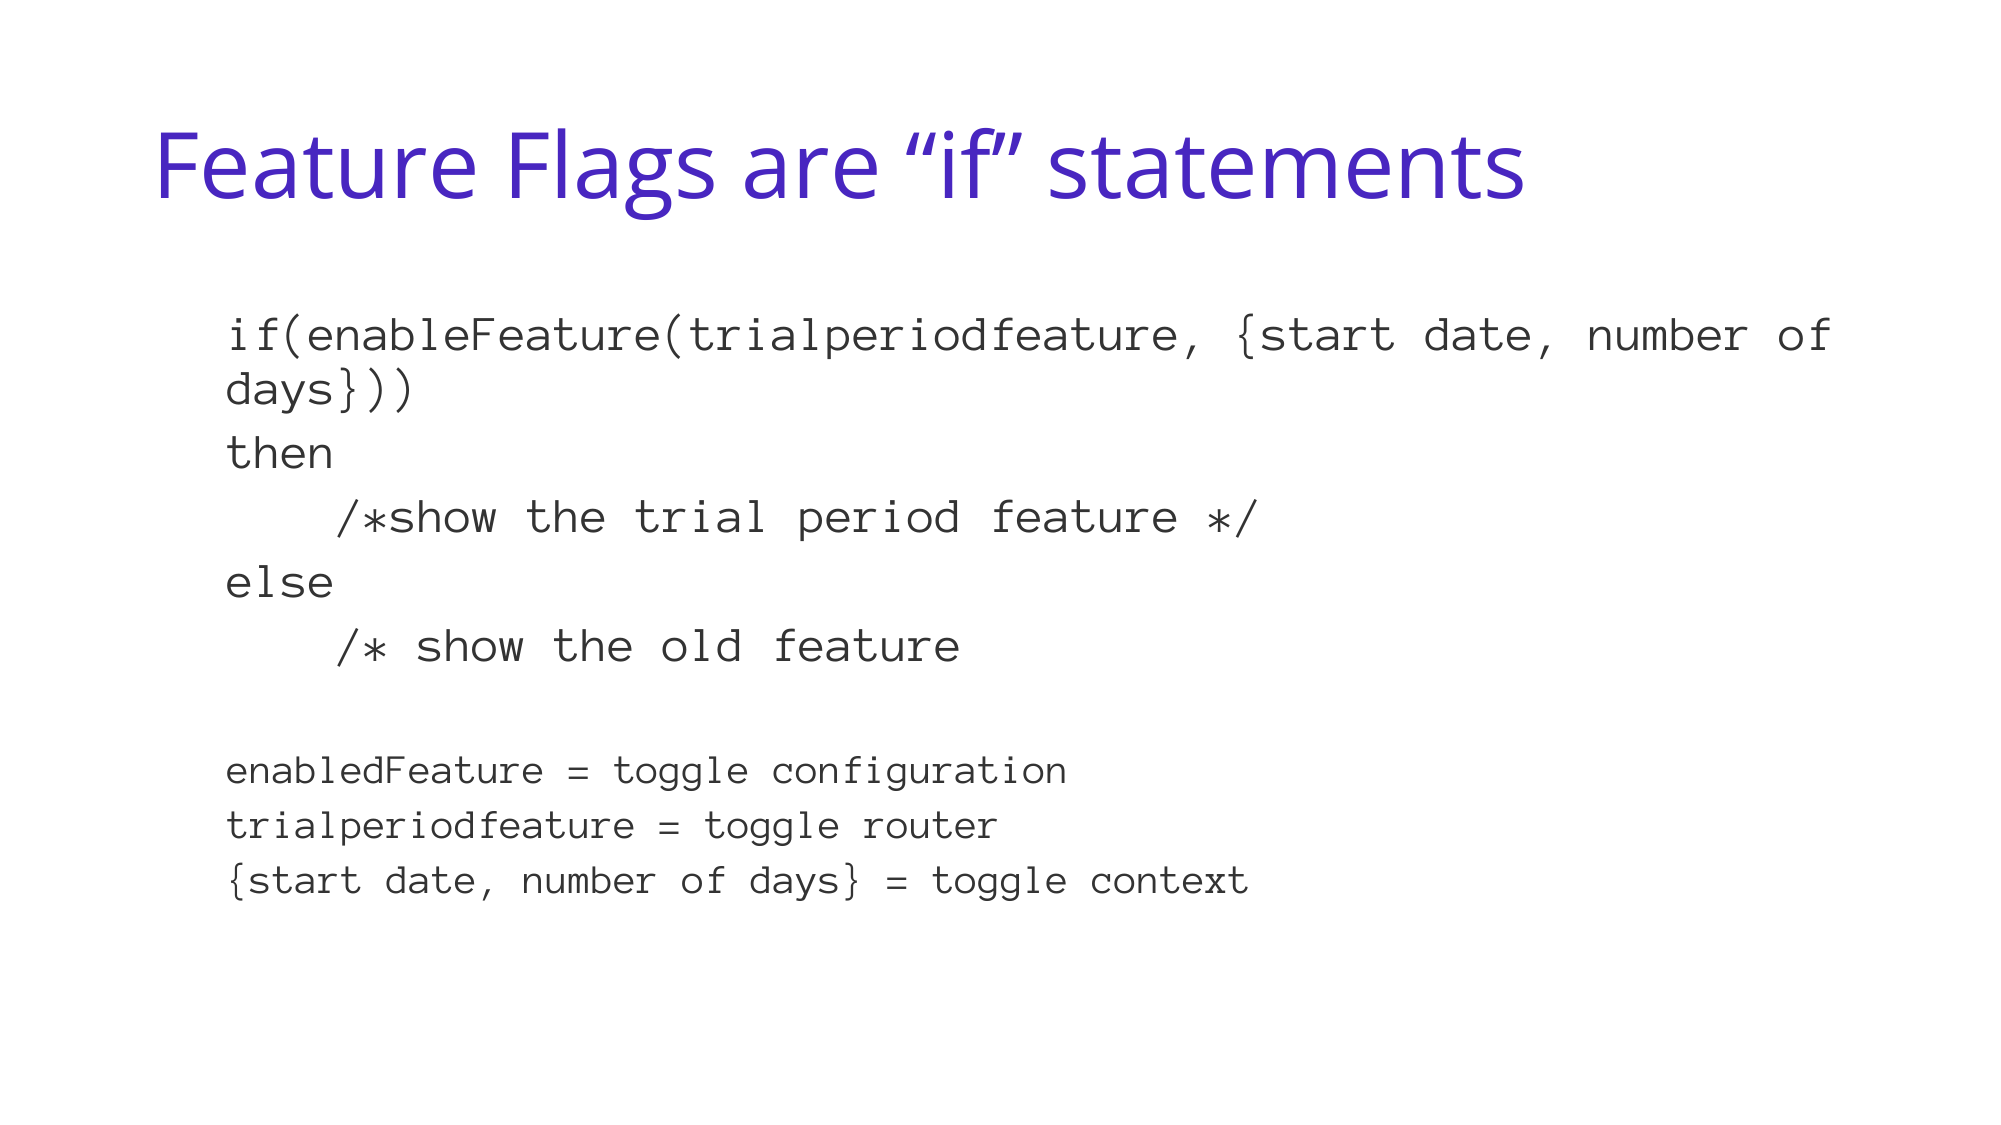

# Feature Flags are “if” statements
if(enableFeature(trialperiodfeature, {start date, number of days}))
then
    /*show the trial period feature */
else
    /* show the old feature

enabledFeature = toggle configuration
trialperiodfeature = toggle router
{start date, number of days} = toggle context